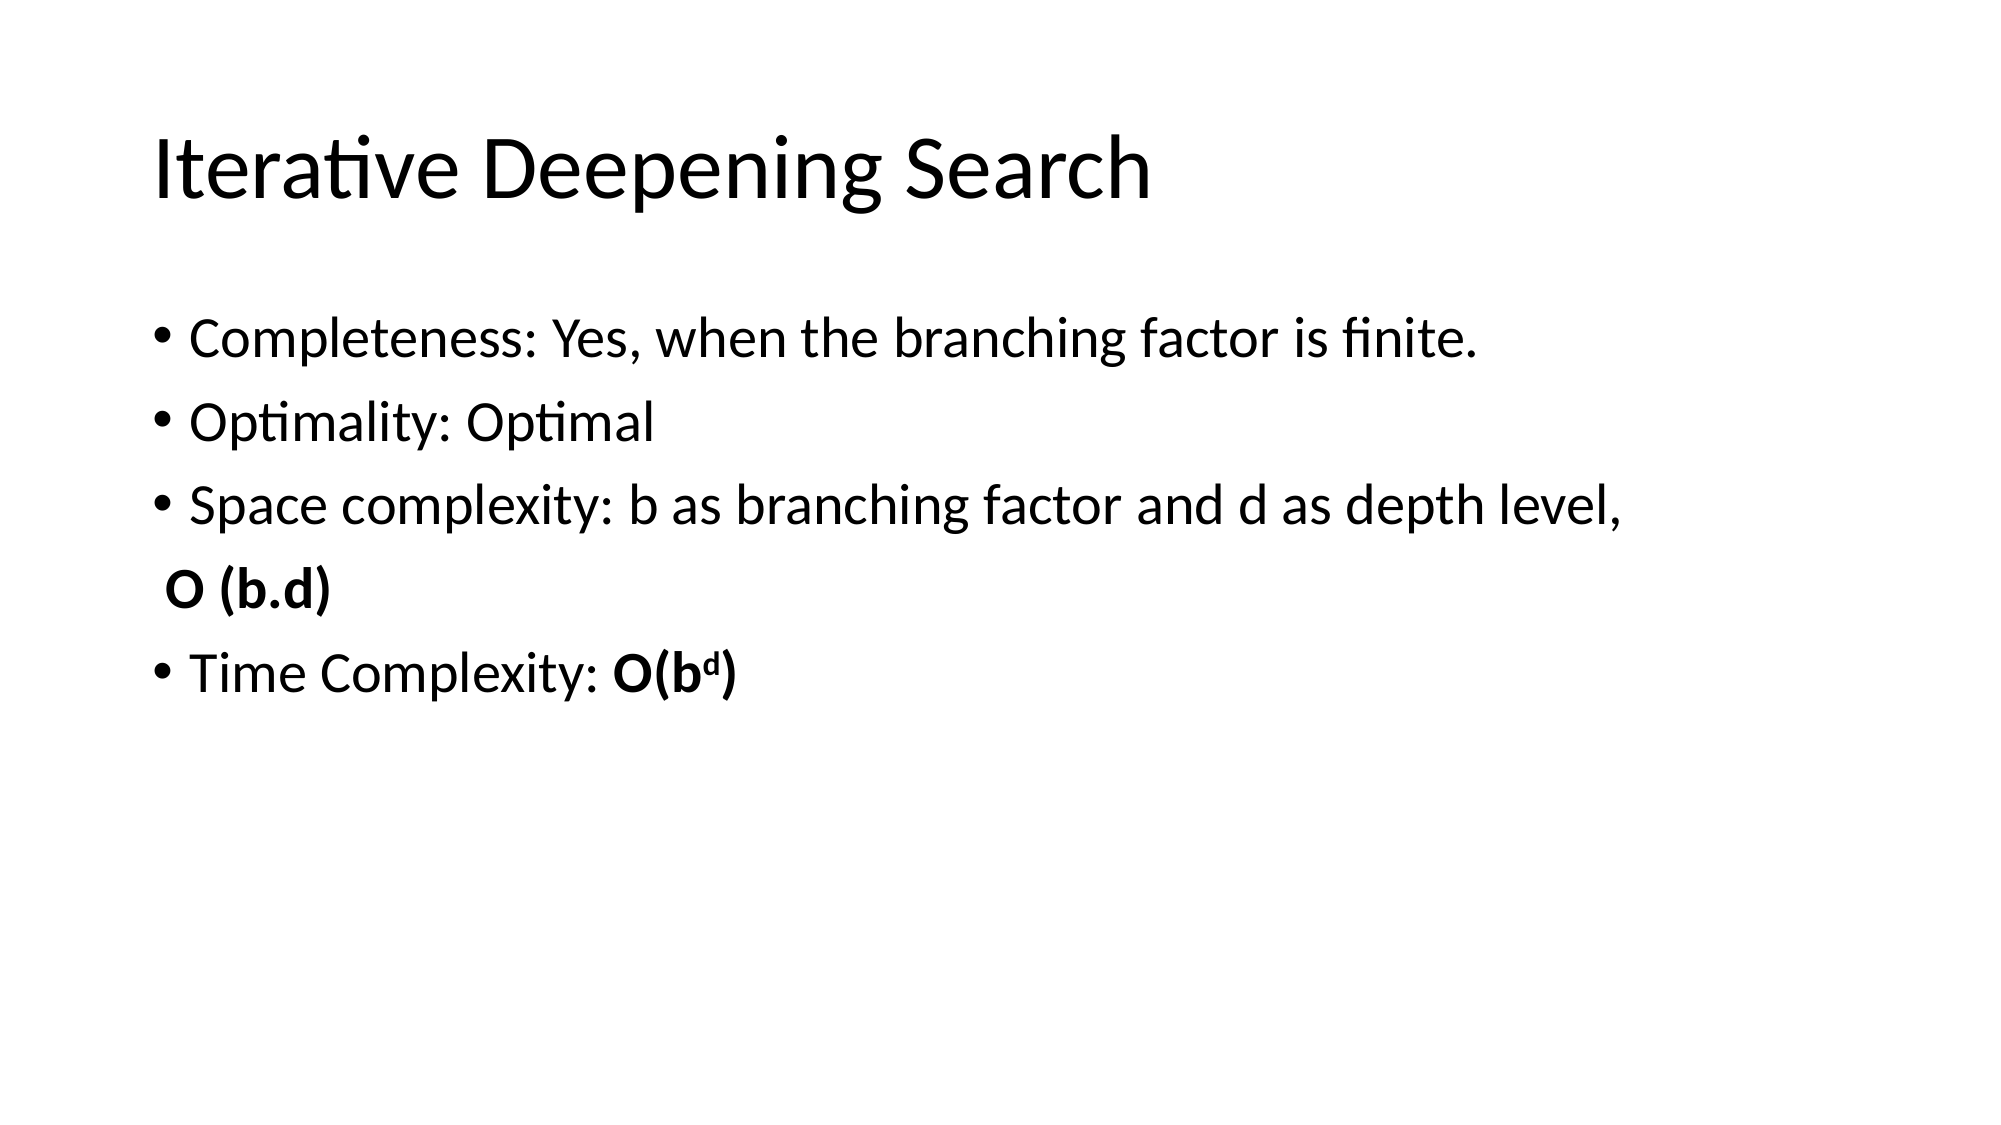

# Iterative Deepening Search
Completeness: Yes, when the branching factor is finite.
Optimality: Optimal
Space complexity: b as branching factor and d as depth level,
 O (b.d)
Time Complexity: O(bd)